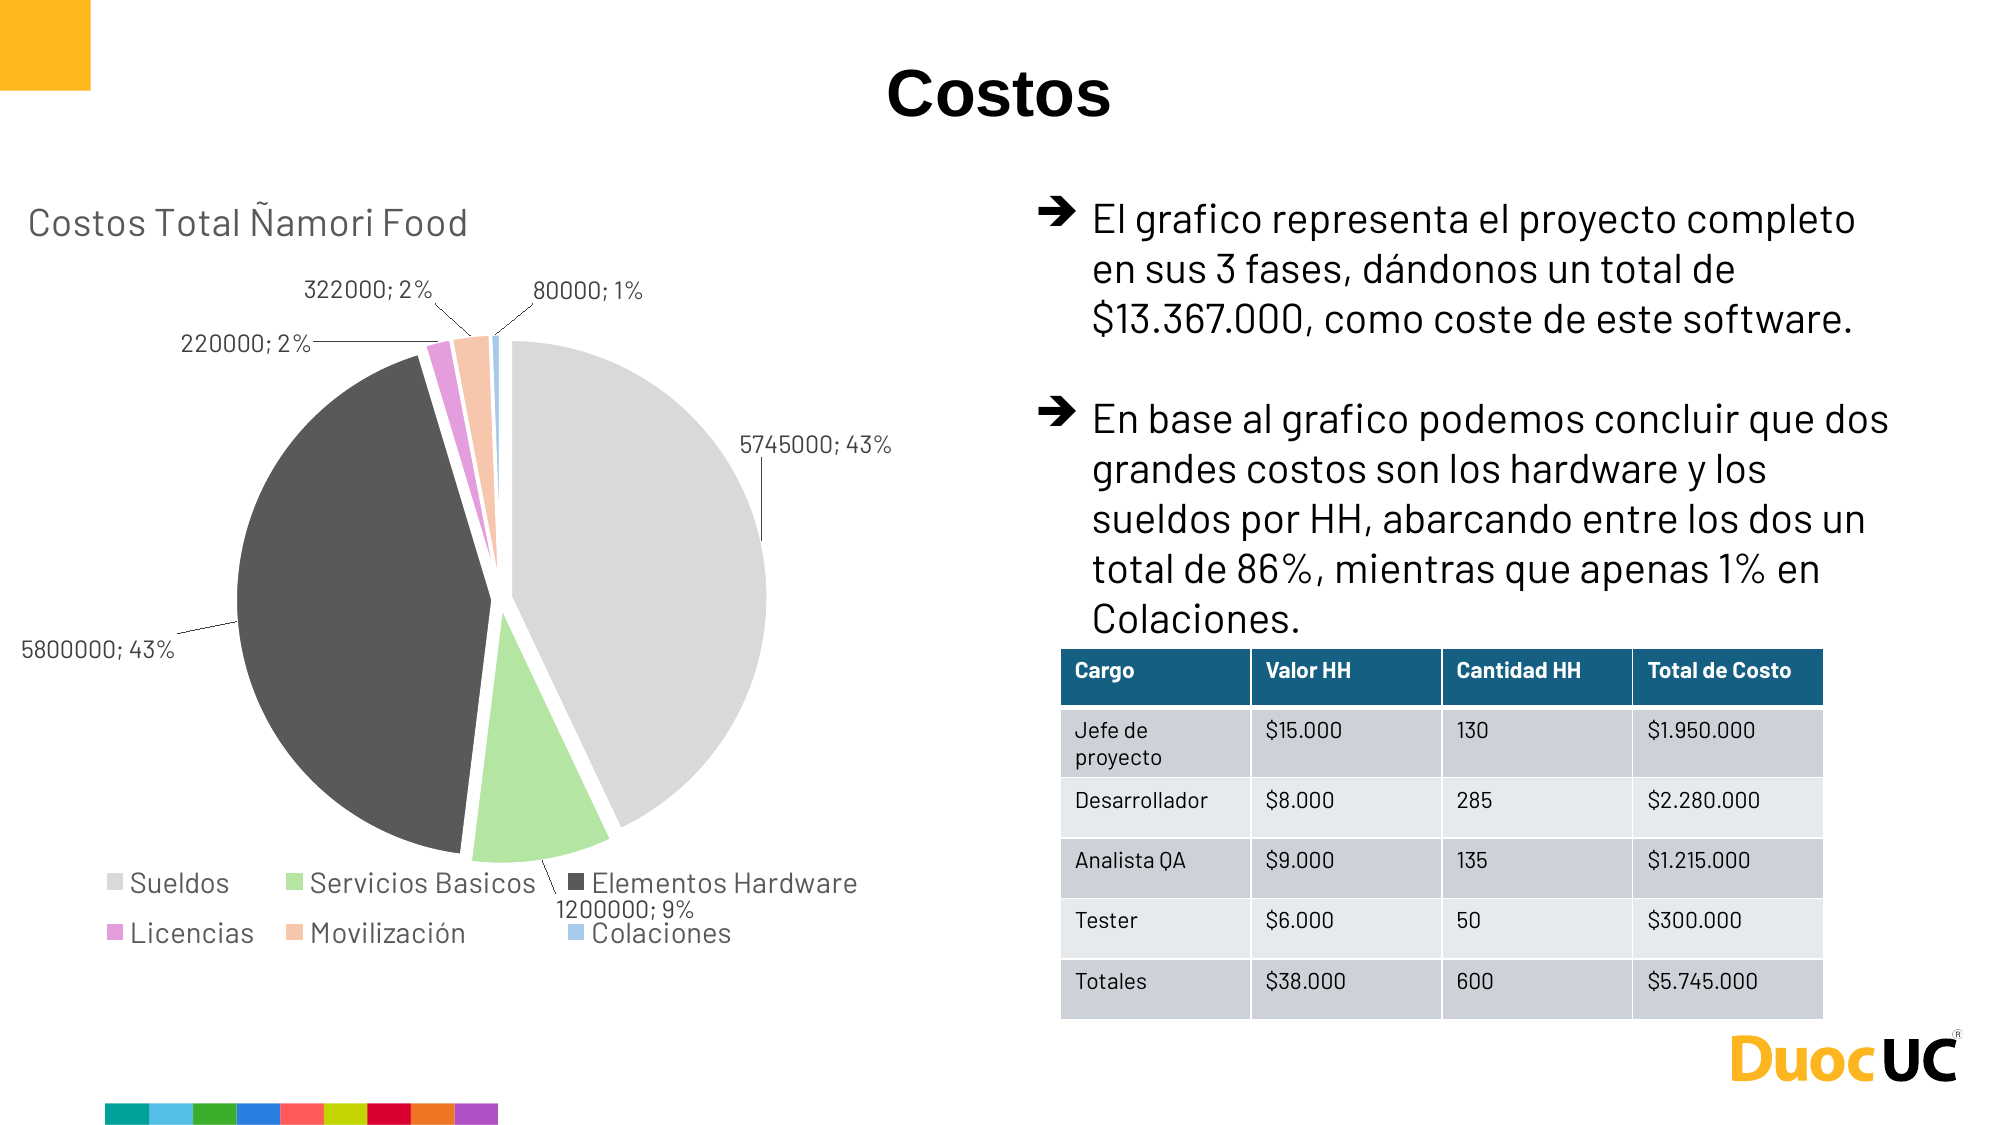

Costos

### Chart:

| Category | Costos Total Ñamori Food |
|---|---|
| Sueldos | 5745000.0 |
| Servicios Basicos | 1200000.0 |
| Elementos Hardware | 5800000.0 |
| Licencias | 220000.0 |
| Movilización | 322000.0 |
| Colaciones | 80000.0 |
El grafico representa el proyecto completo en sus 3 fases, dándonos un total de $13.367.000, como coste de este software.

En base al grafico podemos concluir que dos grandes costos son los hardware y los sueldos por HH, abarcando entre los dos un total de 86%, mientras que apenas 1% en Colaciones.

| Cargo | Valor HH | Cantidad HH | Total de Costo |
| --- | --- | --- | --- |
| Jefe de proyecto | $15.000 | 130 | $1.950.000 |
| Desarrollador | $8.000 | 285 | $2.280.000 |
| Analista QA | $9.000 | 135 | $1.215.000 |
| Tester | $6.000 | 50 | $300.000 |
| Totales | $38.000 | 600 | $5.745.000 |